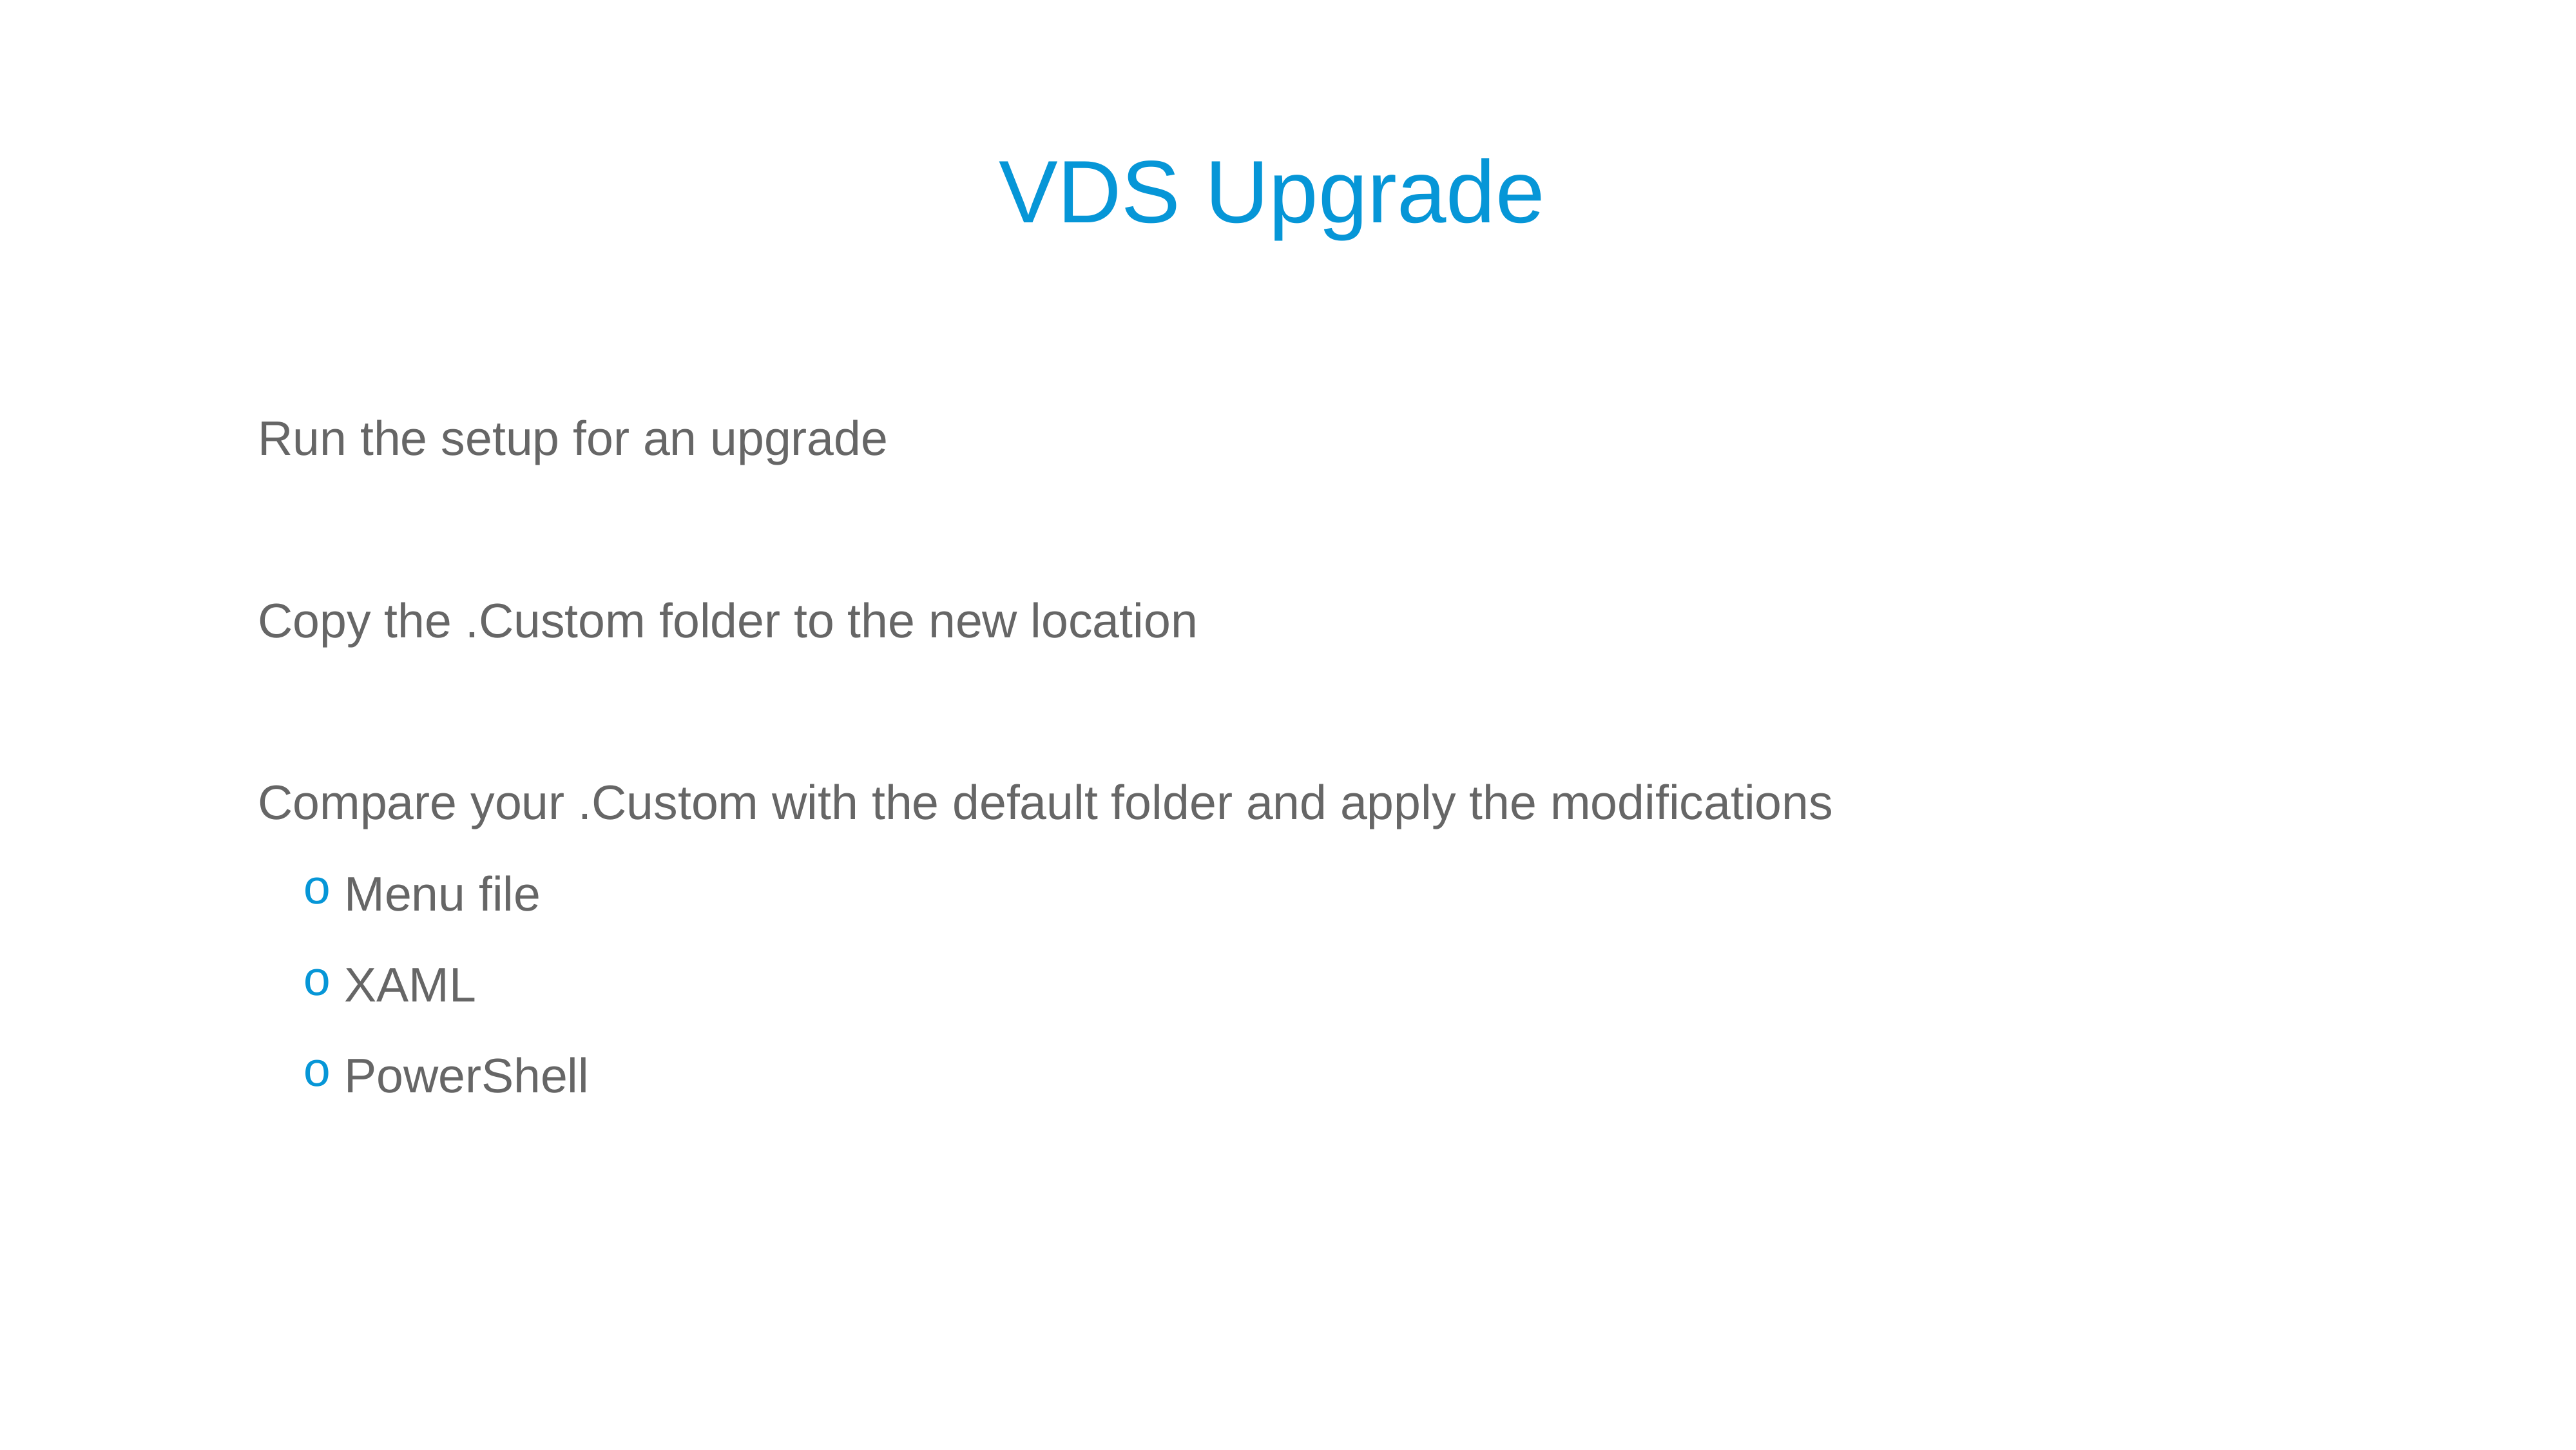

# VDS Upgrade
Run the setup for an upgrade

Copy the .Custom folder to the new location

Compare your .Custom with the default folder and apply the modifications
Menu file
XAML
PowerShell